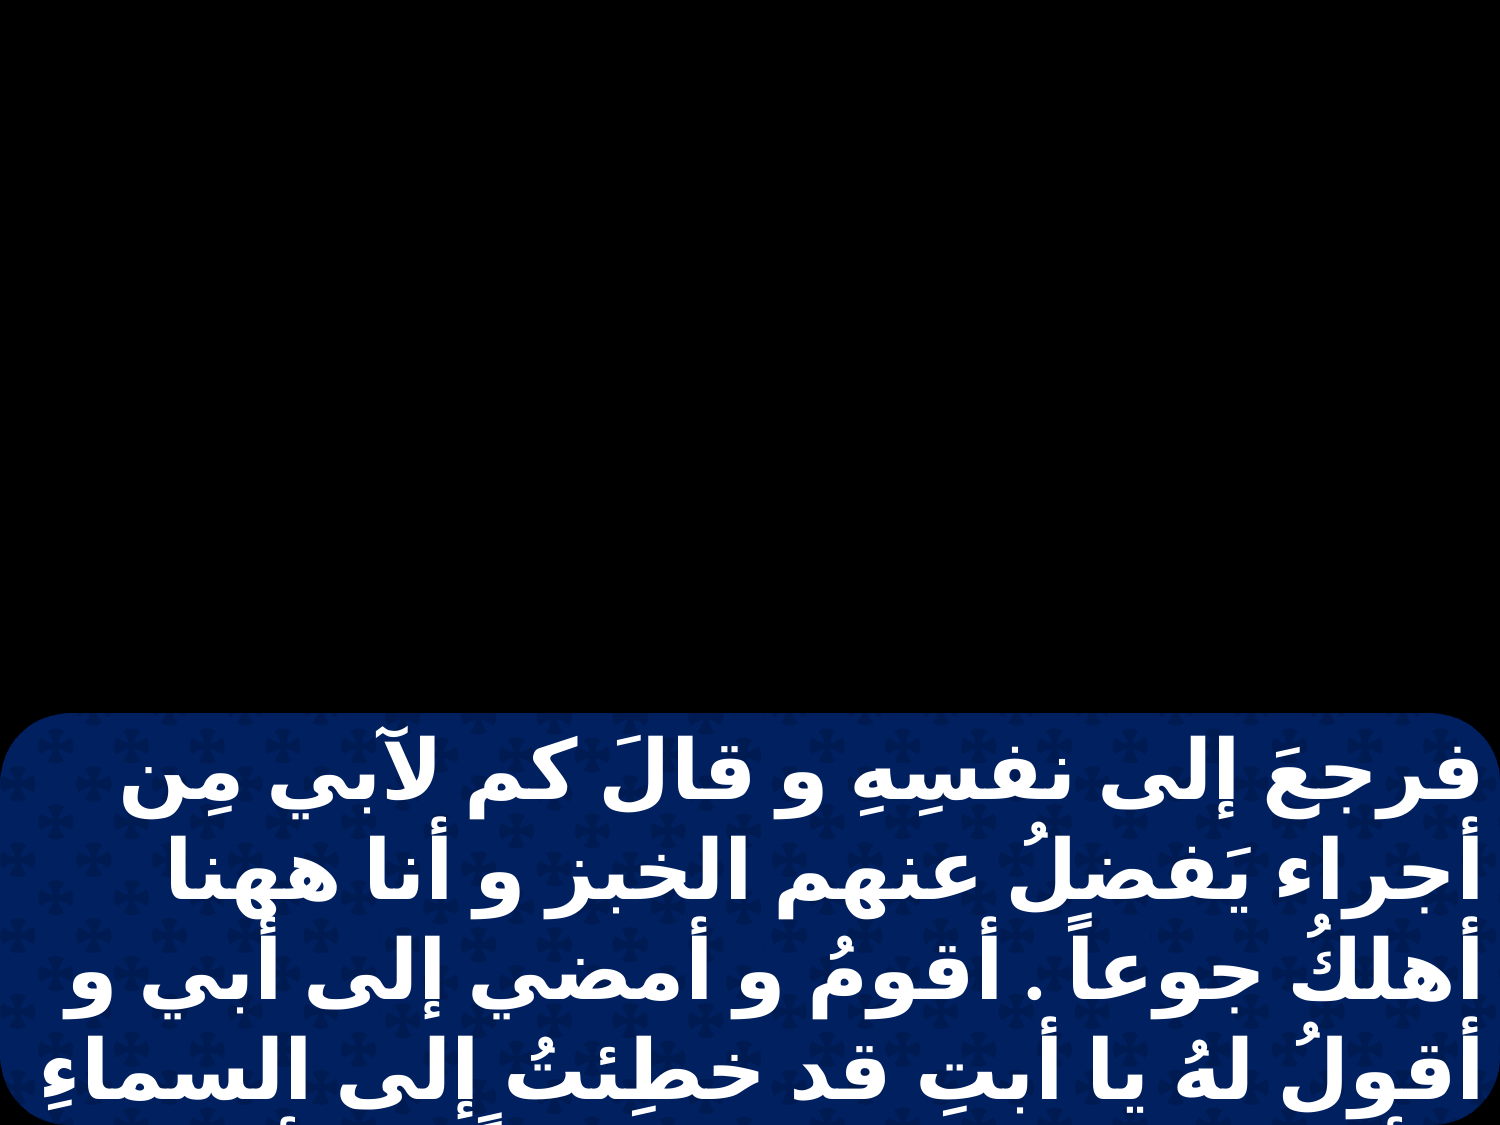

فرجعَ إلى نفسِهِ و قالَ كم لآبي مِن أجراء يَفضلُ عنهم الخبز و أنا ههنا أهلكُ جوعاً . أقومُ و أمضي إلى أبي و أقولُ لهُ يا أبتِ قد خطِئتُ إلى السماءِ و أمامك . و لستُ مُستحقاً بعد أن أدعى لكَ أبناً فأجعلني كأحدِ أجرائكَ .